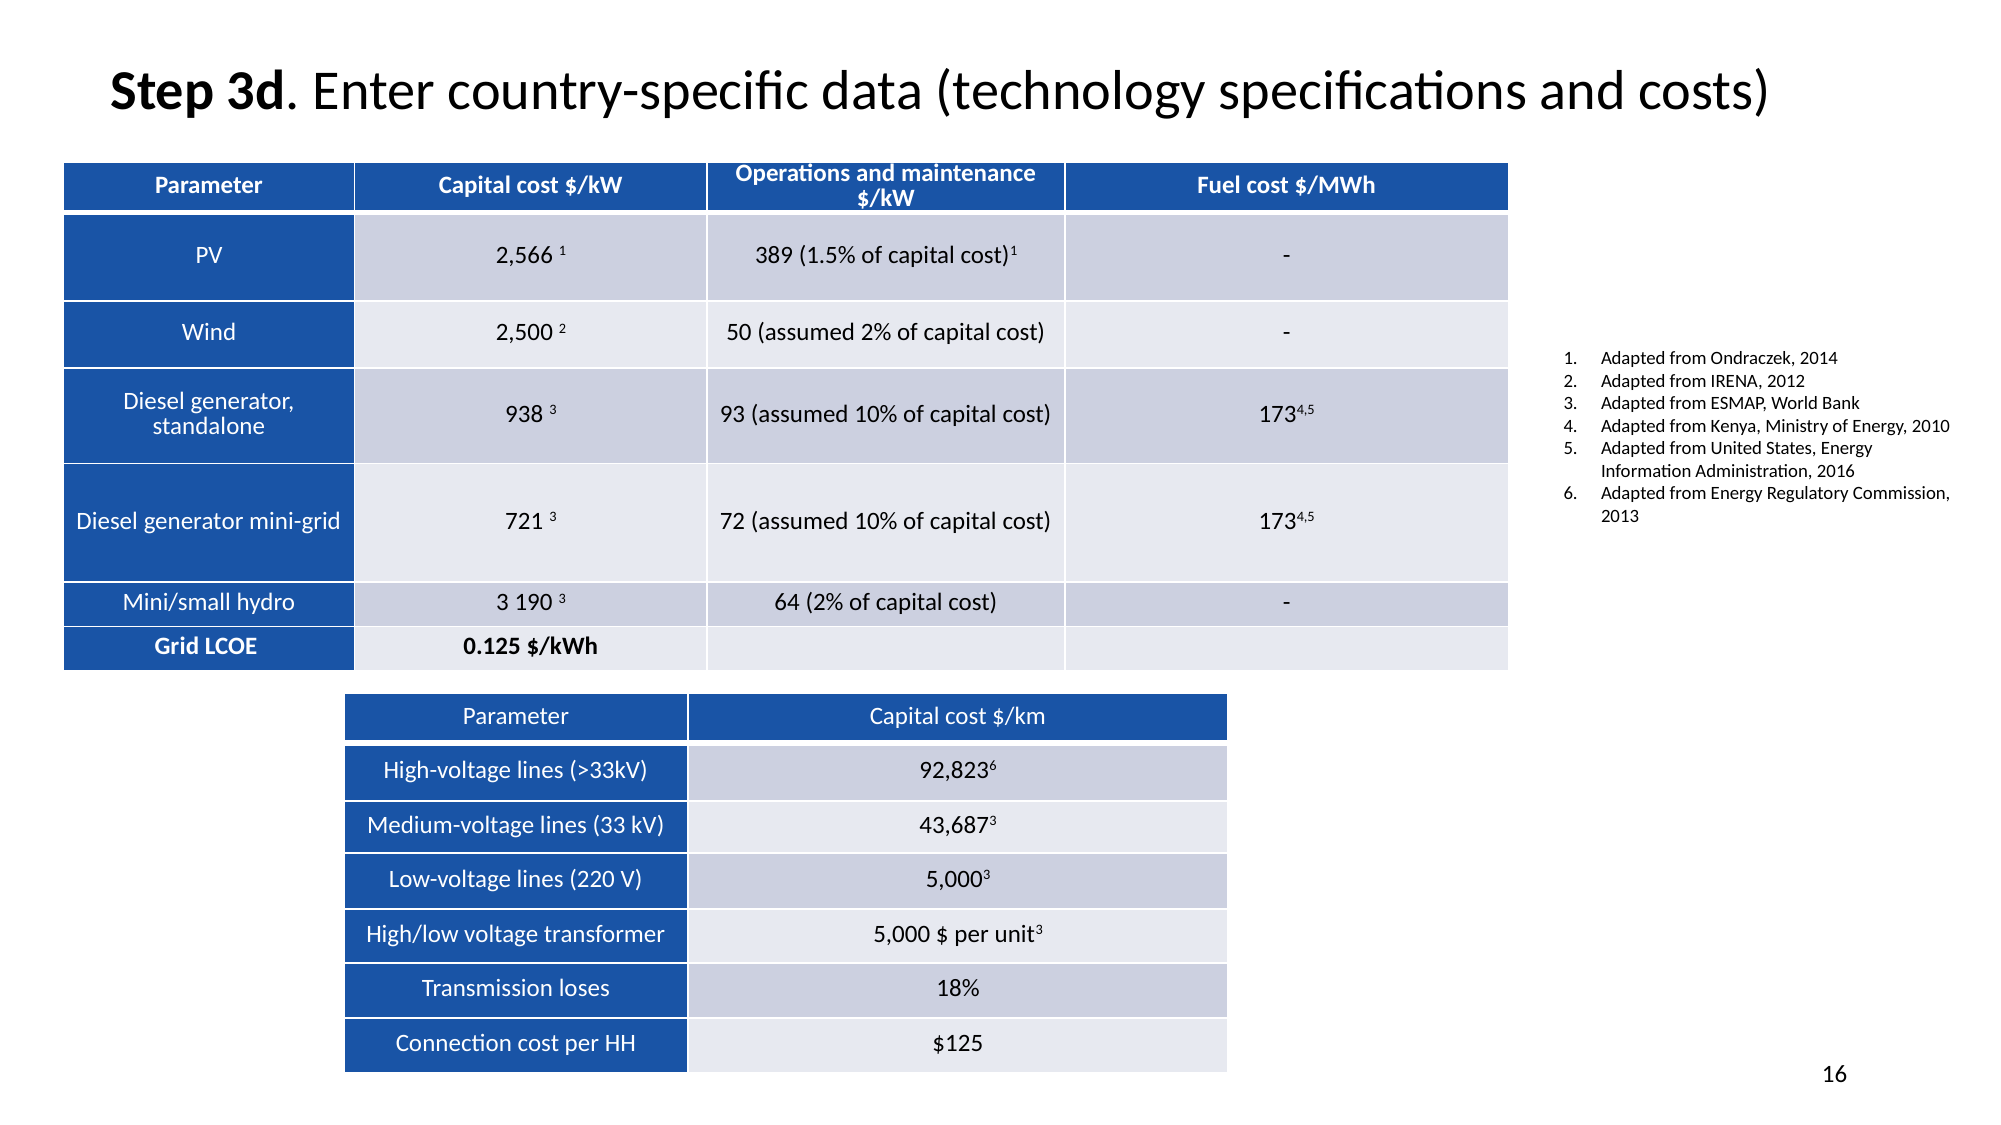

Step 3d. Enter country-specific data (technology specifications and costs)

| Parameter | Capital cost $/kW | Operations and maintenance $/kW | Fuel cost $/MWh |
| --- | --- | --- | --- |
| PV | 2,566 1 | 389 (1.5% of capital cost)1 | - |
| Wind | 2,500 2 | 50 (assumed 2% of capital cost) | - |
| Diesel generator, standalone | 938 3 | 93 (assumed 10% of capital cost) | 1734,5 |
| Diesel generator mini-grid | 721 3 | 72 (assumed 10% of capital cost) | 1734,5 |
| Mini/small hydro | 3 190 3 | 64 (2% of capital cost) | - |
| Grid LCOE | 0.125 $/kWh |  |  |
Adapted from Ondraczek, 2014
Adapted from IRENA, 2012
Adapted from ESMAP, World Bank
Adapted from Kenya, Ministry of Energy, 2010
Adapted from United States, Energy Information Administration, 2016
Adapted from Energy Regulatory Commission, 2013

| Parameter | Capital cost $/km |
| --- | --- |
| High-voltage lines (>33kV) | 92,8236 |
| Medium-voltage lines (33 kV) | 43,6873 |
| Low-voltage lines (220 V) | 5,0003 |
| High/low voltage transformer | 5,000 $ per unit3 |
| Transmission loses | 18% |
| Connection cost per HH | $125 |
16